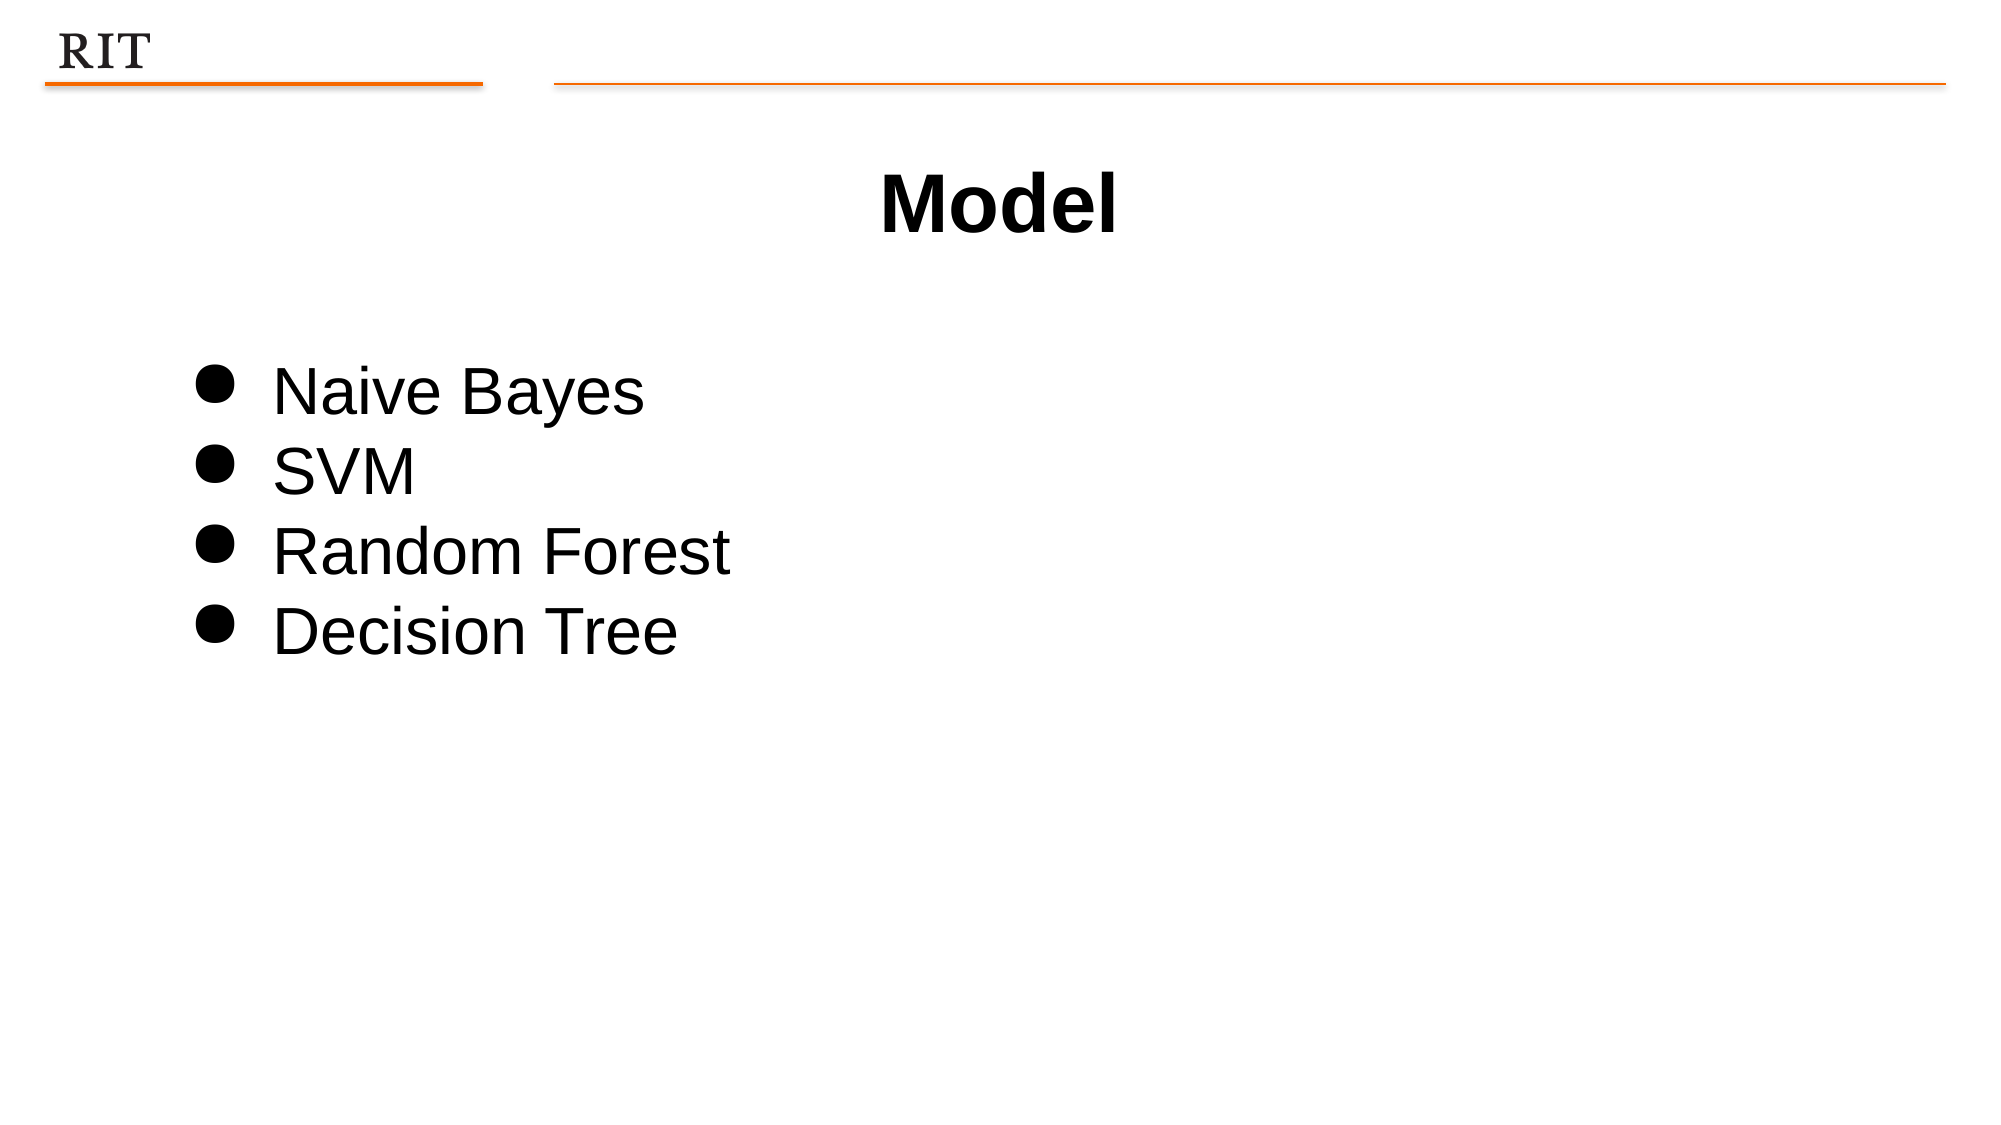

Model
Naive Bayes
SVM
Random Forest
Decision Tree